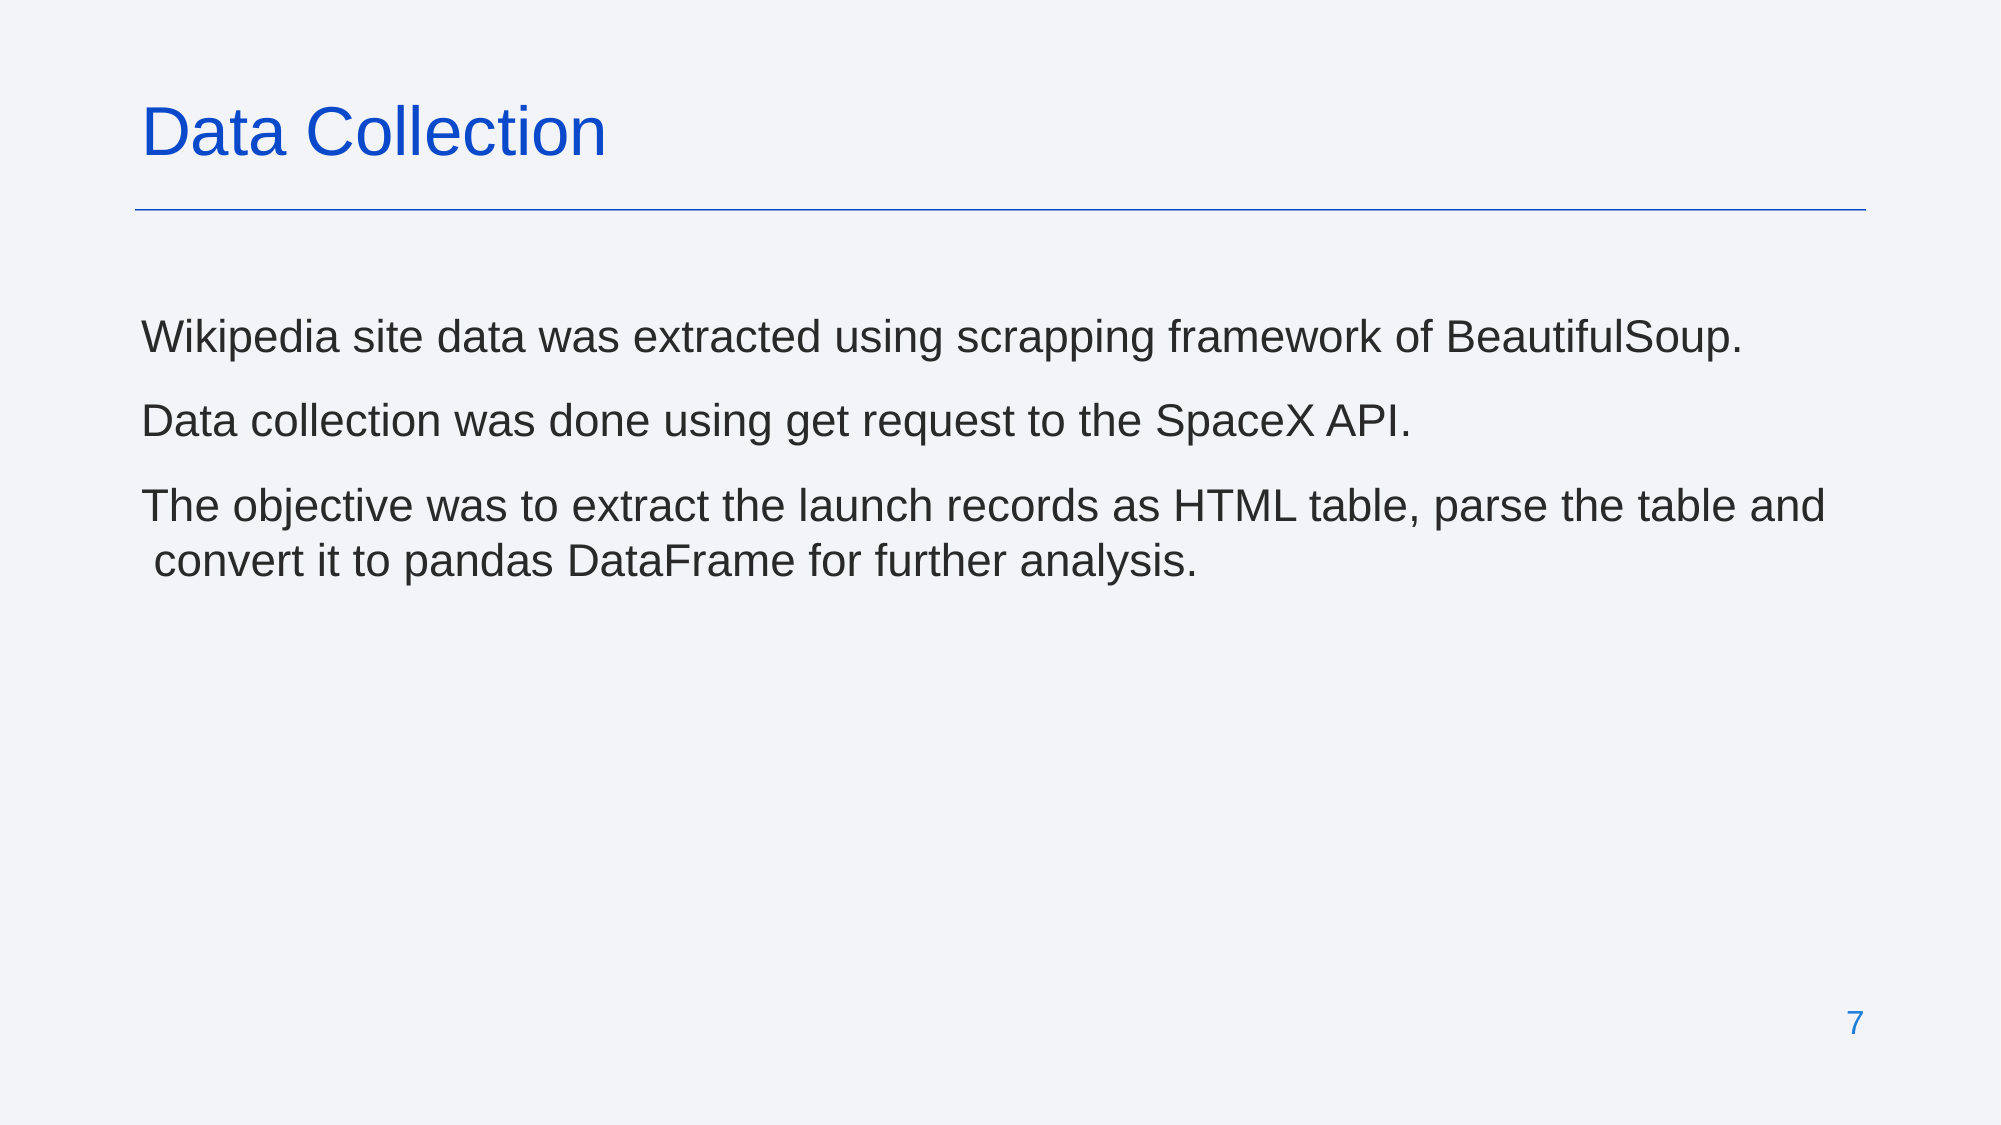

Data Collection
Wikipedia site data was extracted using scrapping framework of BeautifulSoup.
Data collection was done using get request to the SpaceX API.
The objective was to extract the launch records as HTML table, parse the table and  convert it to pandas DataFrame for further analysis.
7